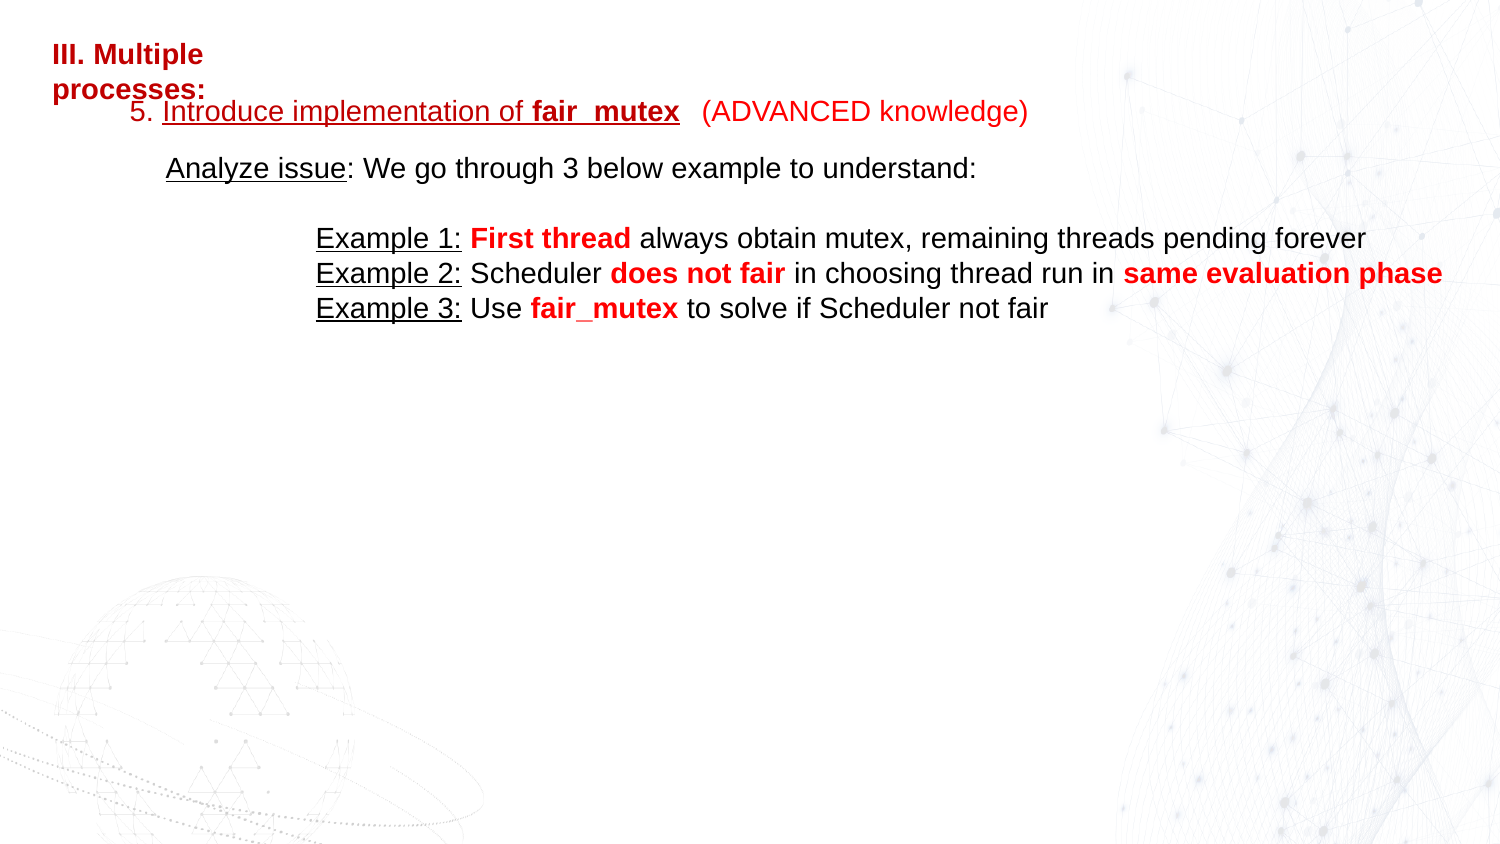

III. Multiple processes:
5. Introduce implementation of fair_mutex
(ADVANCED knowledge)
Analyze issue: We go through 3 below example to understand:

	Example 1: First thread always obtain mutex, remaining threads pending forever
	Example 2: Scheduler does not fair in choosing thread run in same evaluation phase
	Example 3: Use fair_mutex to solve if Scheduler not fair